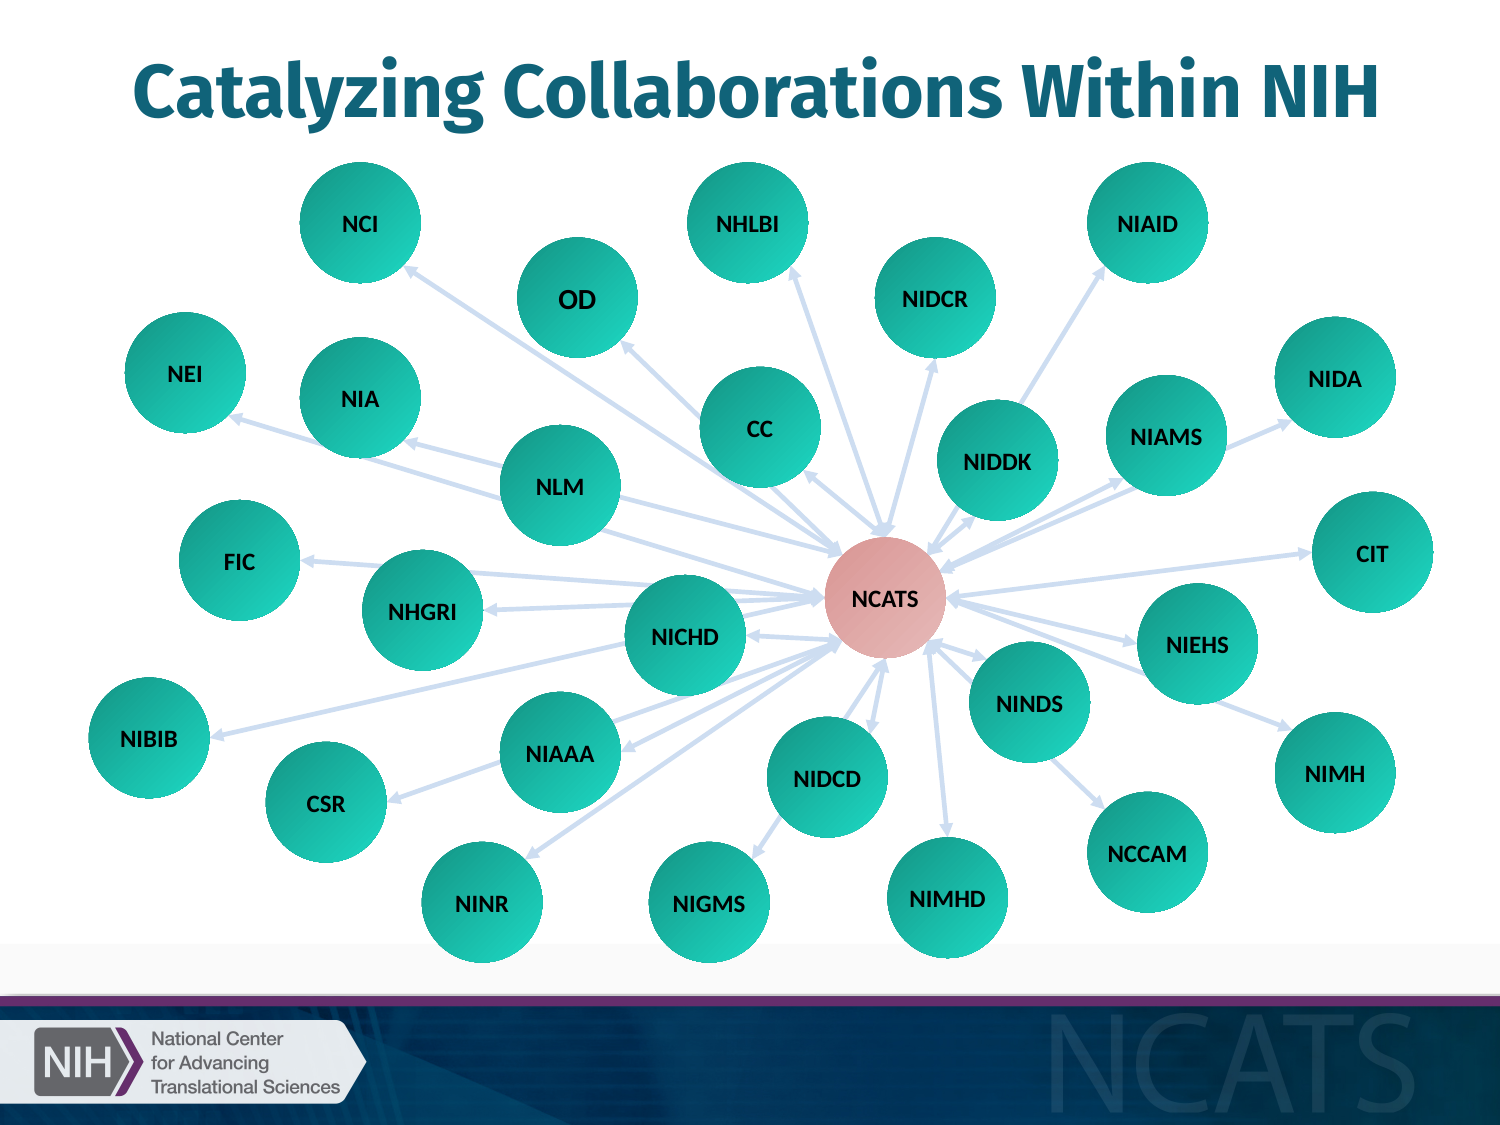

# Catalyzing Collaborations Within NIH
NCI
NHLBI
NIAID
OD
NIDCR
NEI
NIDA
NIA
CC
NIAMS
NIDDK
NLM
CIT
FIC
NCATS
NHGRI
NICHD
NIEHS
NINDS
NIBIB
NIAAA
NIMH
NIDCD
CSR
NCCAM
NIMHD
NINR
NIGMS